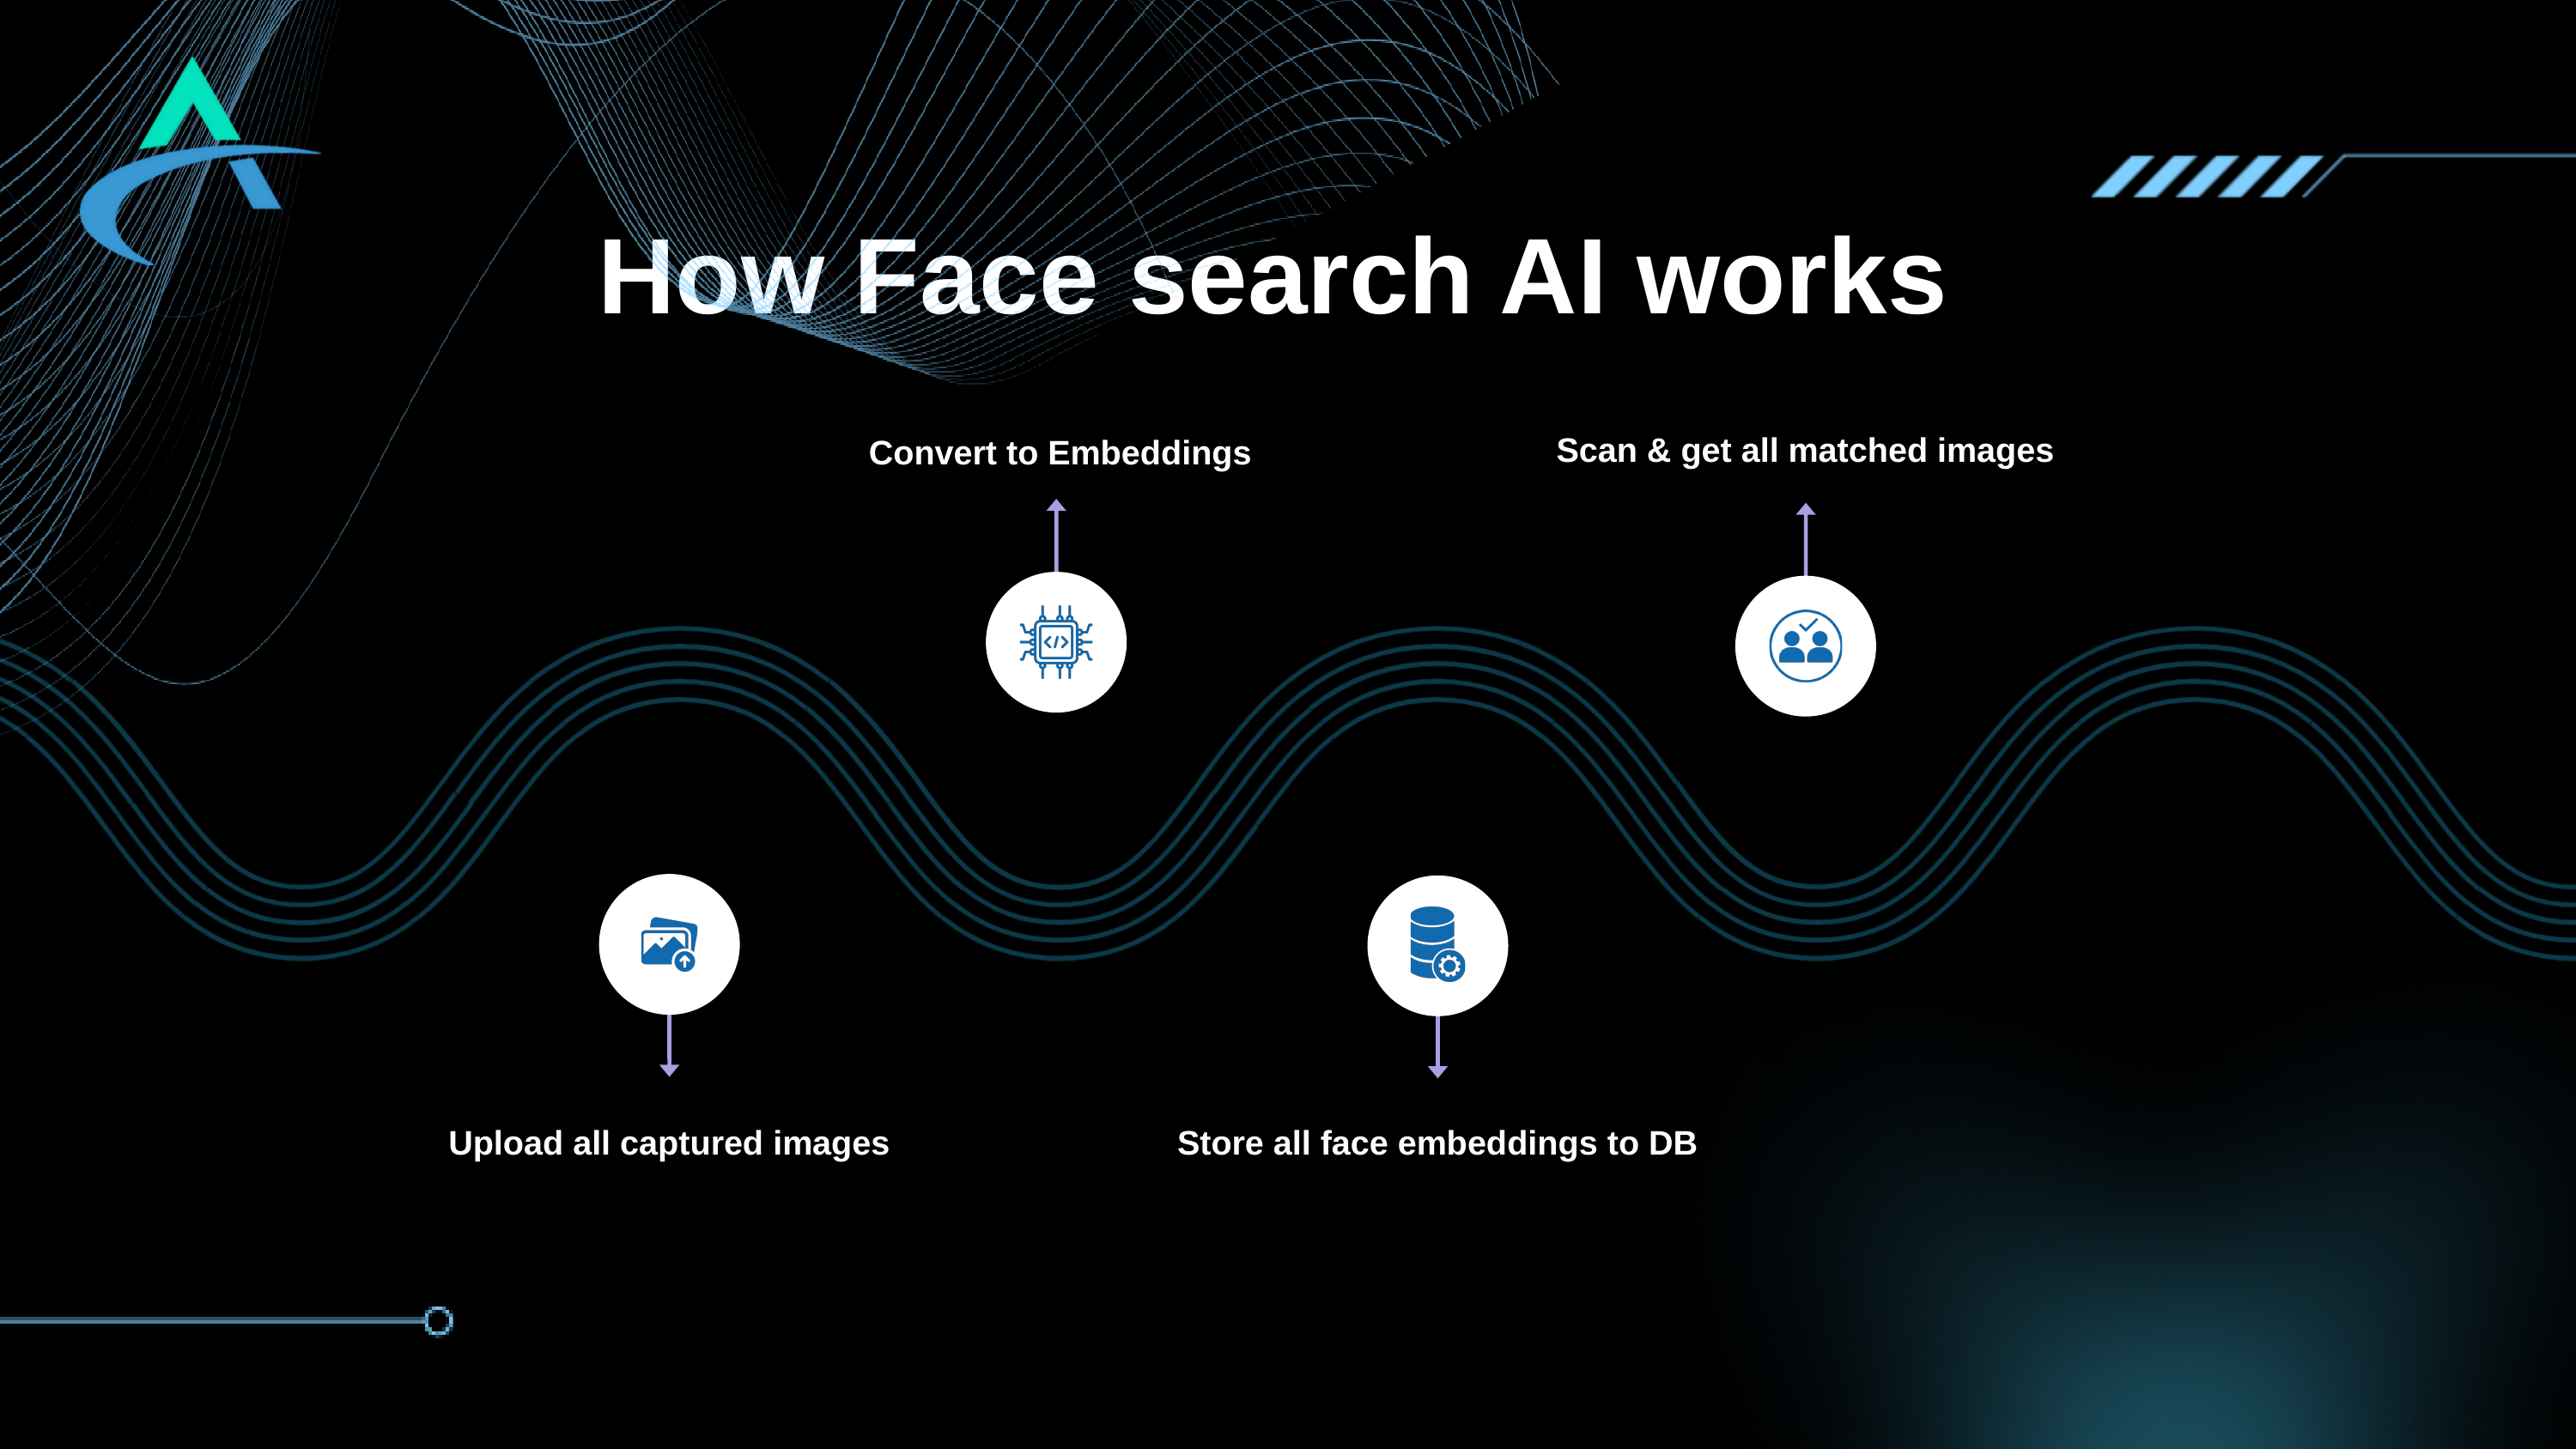

How Face search AI works
Scan & get all matched images
Convert to Embeddings

Upload all captured images
Store all face embeddings to DB